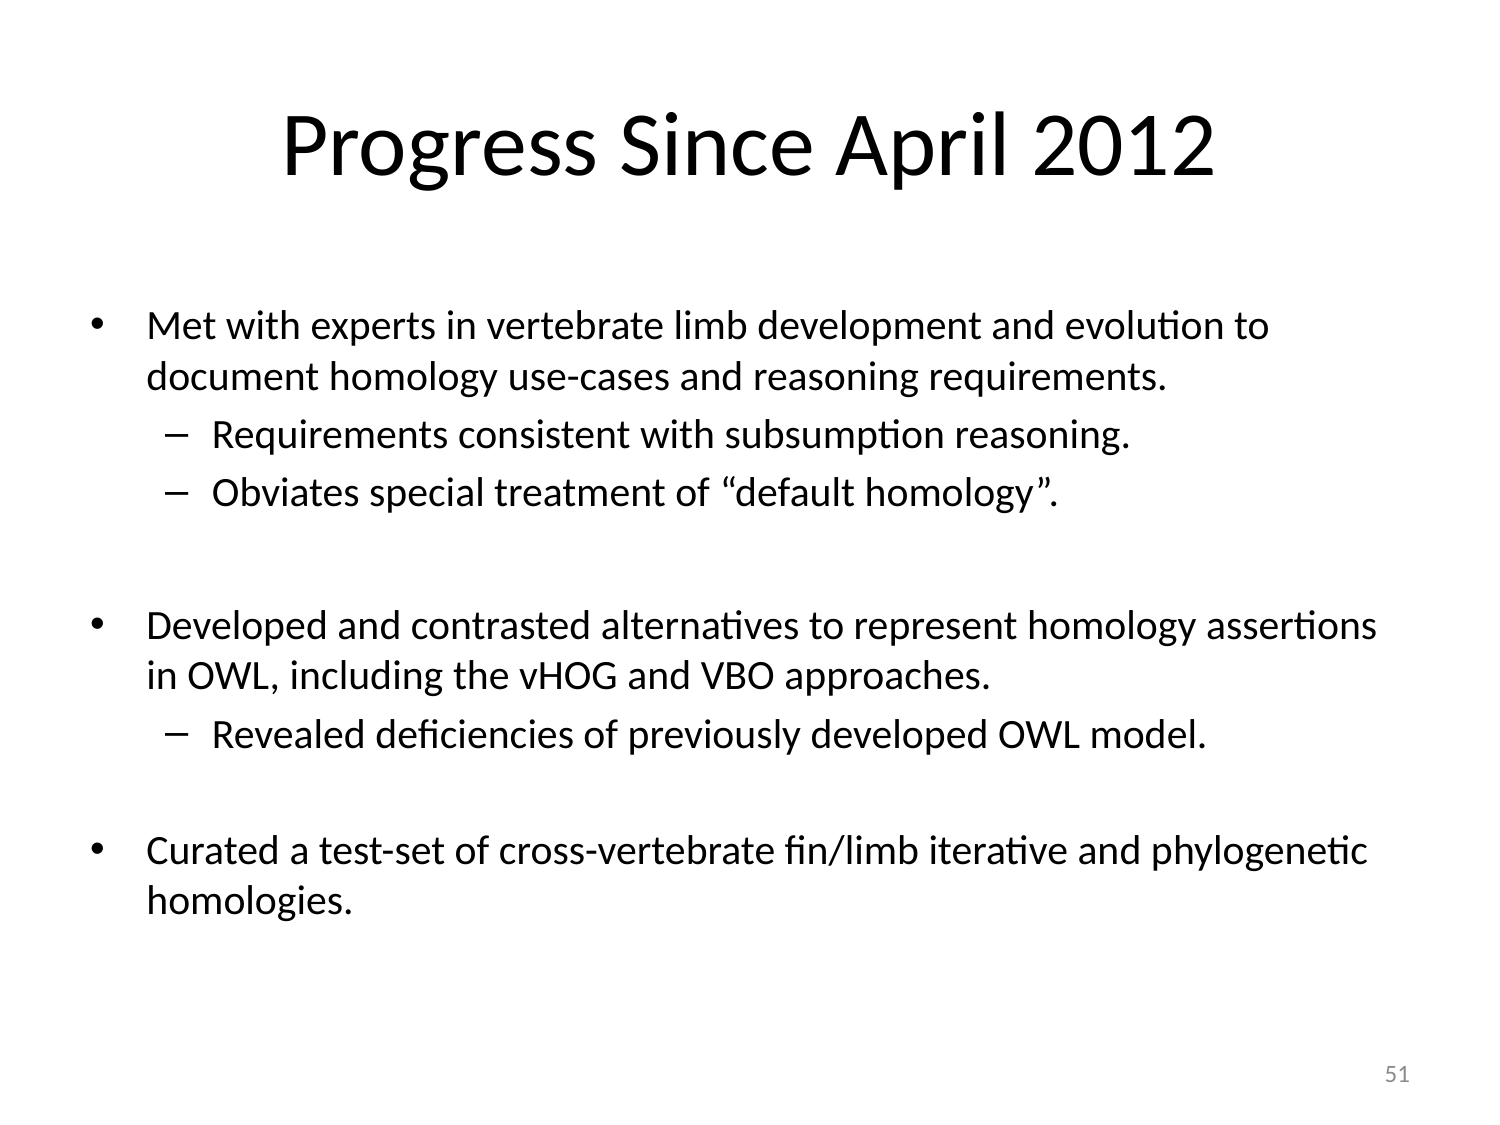

# Progress Since April 2012

Met with experts in vertebrate limb development and evolution to document homology use-cases and reasoning requirements.
Requirements consistent with subsumption reasoning.
Obviates special treatment of “default homology”.

Developed and contrasted alternatives to represent homology assertions in OWL, including the vHOG and VBO approaches.
Revealed deficiencies of previously developed OWL model.

Curated a test-set of cross-vertebrate fin/limb iterative and phylogenetic homologies.
51